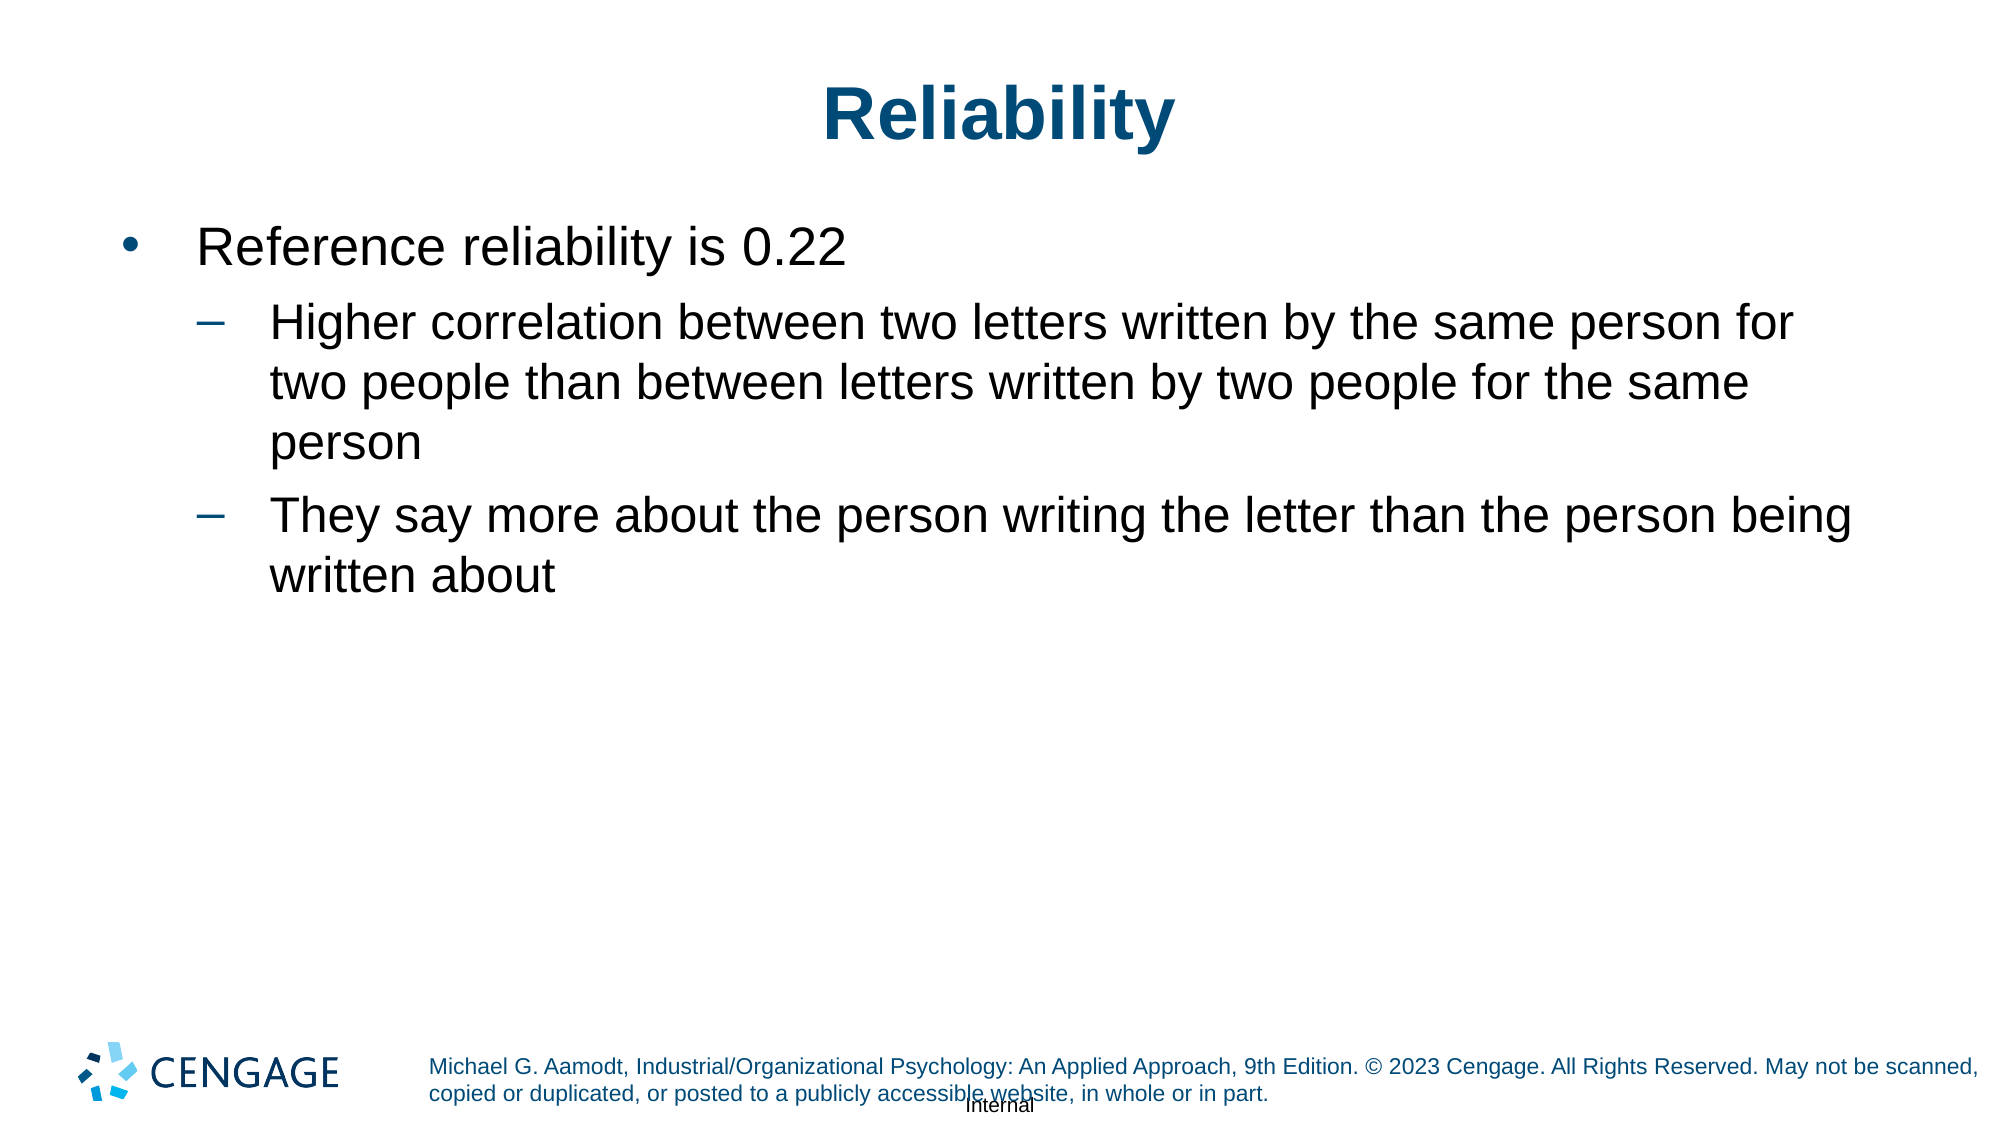

# Reliability
Reference reliability is 0.22
Higher correlation between two letters written by the same person for two people than between letters written by two people for the same person
They say more about the person writing the letter than the person being written about